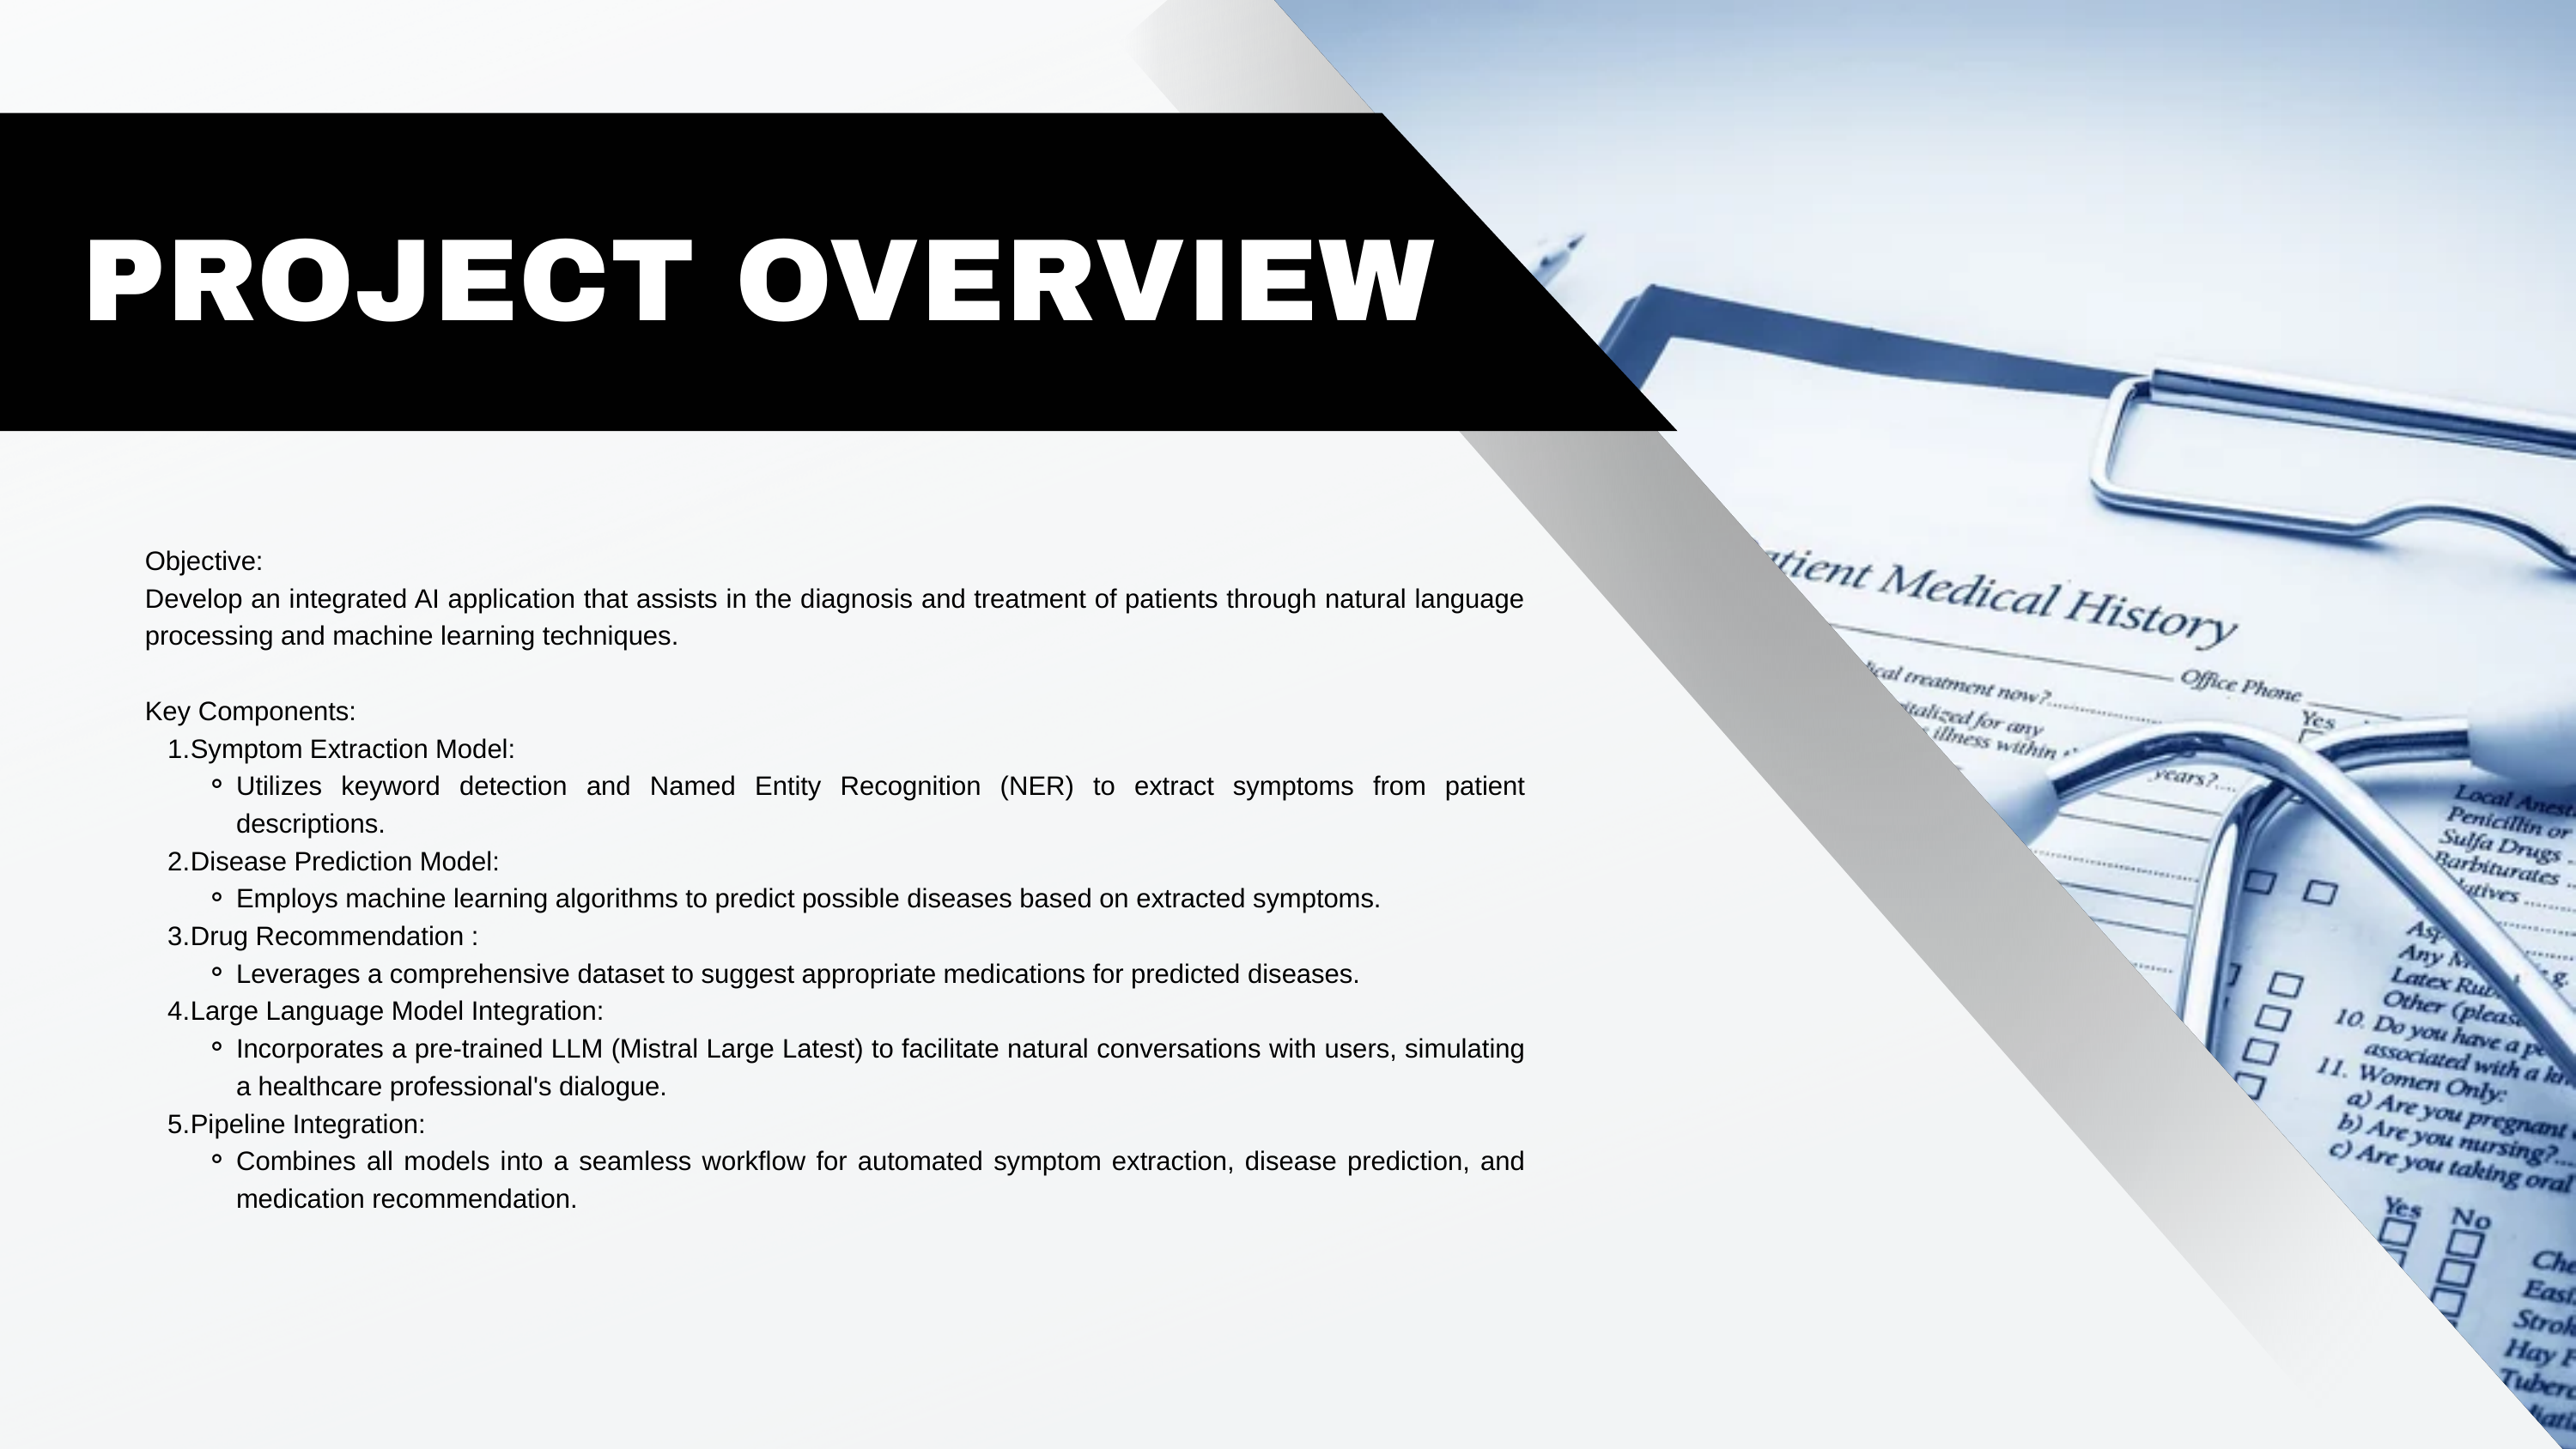

PROJECT OVERVIEW
Objective:
Develop an integrated AI application that assists in the diagnosis and treatment of patients through natural language processing and machine learning techniques.

Key Components:
Symptom Extraction Model:
Utilizes keyword detection and Named Entity Recognition (NER) to extract symptoms from patient descriptions.
Disease Prediction Model:
Employs machine learning algorithms to predict possible diseases based on extracted symptoms.
Drug Recommendation :
Leverages a comprehensive dataset to suggest appropriate medications for predicted diseases.
Large Language Model Integration:
Incorporates a pre-trained LLM (Mistral Large Latest) to facilitate natural conversations with users, simulating a healthcare professional's dialogue.
Pipeline Integration:
Combines all models into a seamless workflow for automated symptom extraction, disease prediction, and medication recommendation.